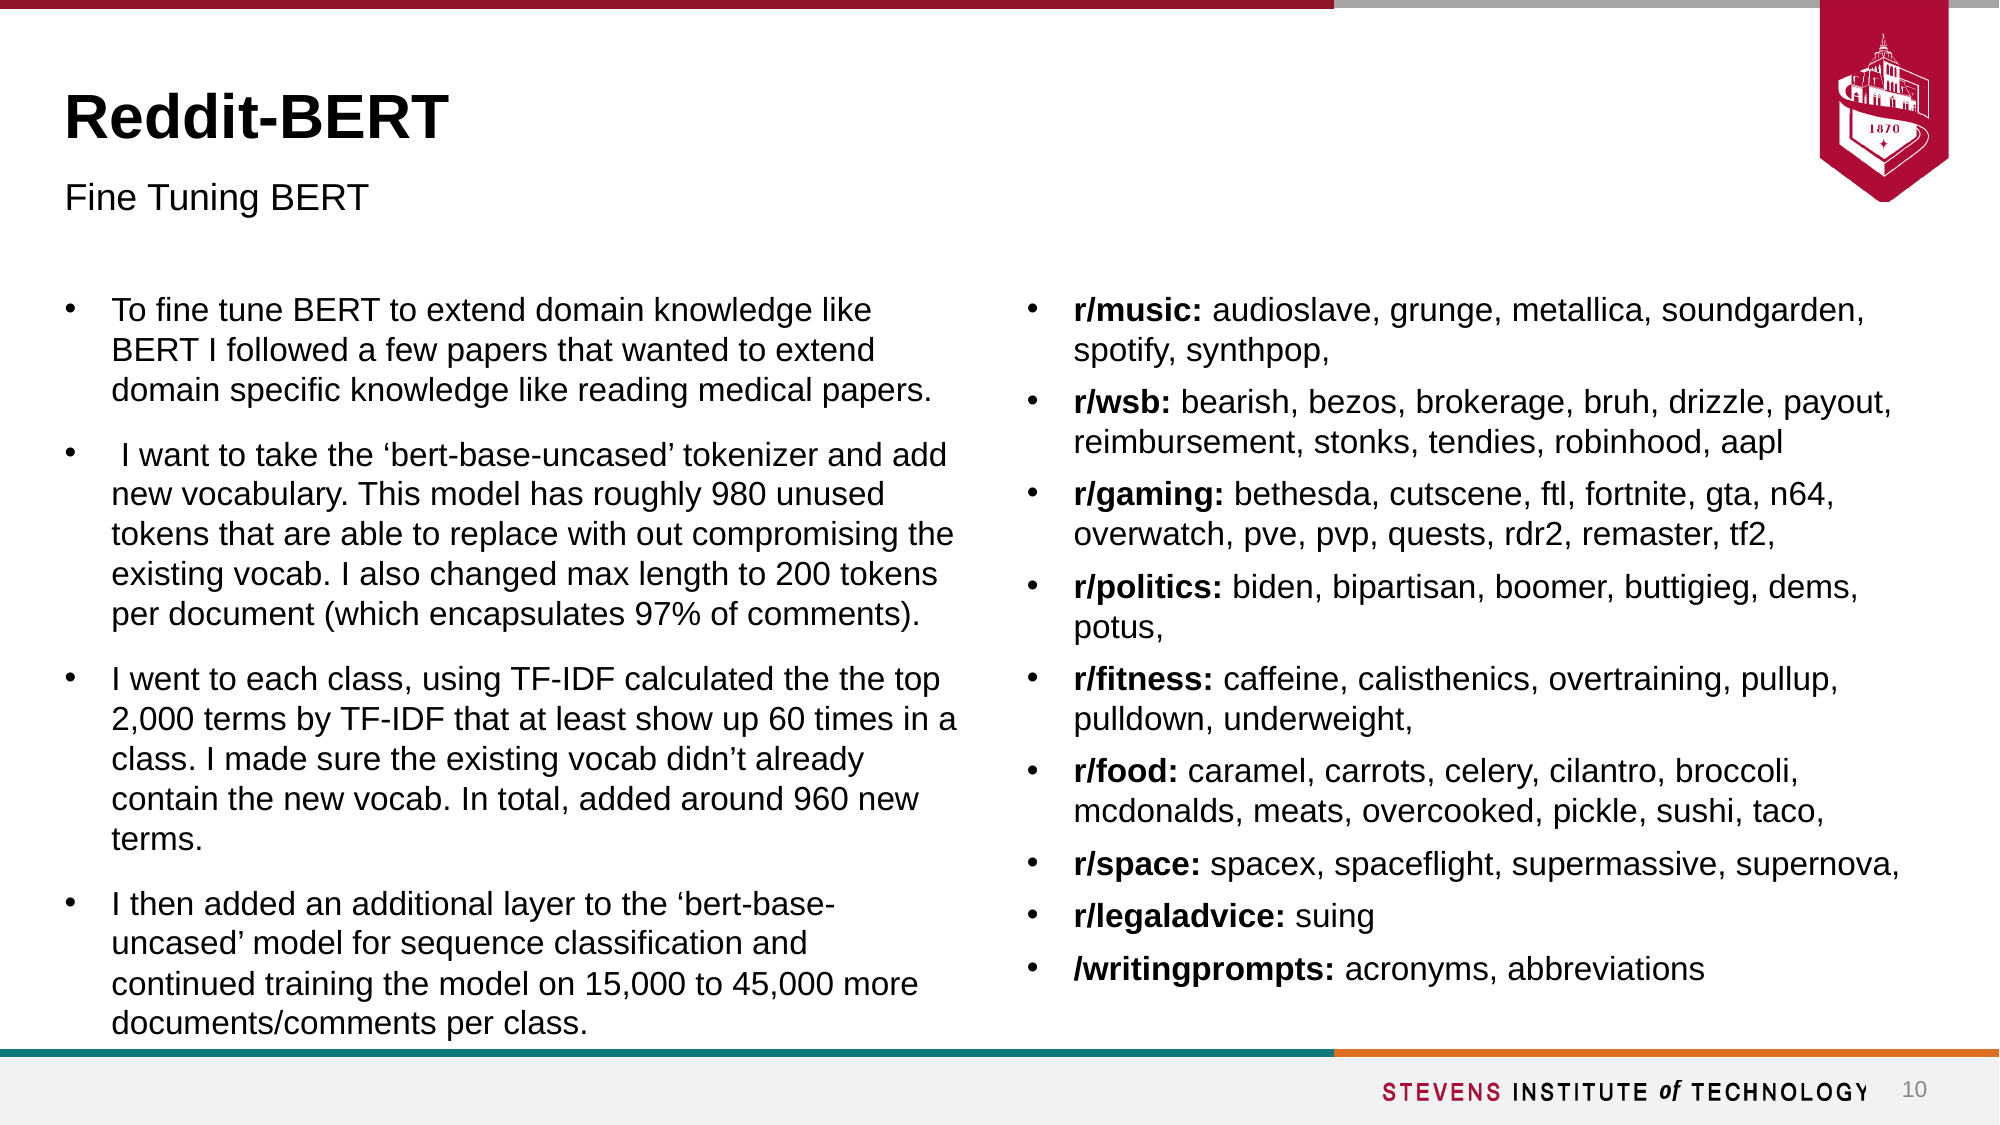

# Reddit-BERT
Fine Tuning BERT
To fine tune BERT to extend domain knowledge like BERT I followed a few papers that wanted to extend domain specific knowledge like reading medical papers.
 I want to take the ‘bert-base-uncased’ tokenizer and add new vocabulary. This model has roughly 980 unused tokens that are able to replace with out compromising the existing vocab. I also changed max length to 200 tokens per document (which encapsulates 97% of comments).
I went to each class, using TF-IDF calculated the the top 2,000 terms by TF-IDF that at least show up 60 times in a class. I made sure the existing vocab didn’t already contain the new vocab. In total, added around 960 new terms.
I then added an additional layer to the ‘bert-base-uncased’ model for sequence classification and continued training the model on 15,000 to 45,000 more documents/comments per class.
r/music: audioslave, grunge, metallica, soundgarden, spotify, synthpop,
r/wsb: bearish, bezos, brokerage, bruh, drizzle, payout, reimbursement, stonks, tendies, robinhood, aapl
r/gaming: bethesda, cutscene, ftl, fortnite, gta, n64, overwatch, pve, pvp, quests, rdr2, remaster, tf2,
r/politics: biden, bipartisan, boomer, buttigieg, dems, potus,
r/fitness: caffeine, calisthenics, overtraining, pullup, pulldown, underweight,
r/food: caramel, carrots, celery, cilantro, broccoli, mcdonalds, meats, overcooked, pickle, sushi, taco,
r/space: spacex, spaceflight, supermassive, supernova,
r/legaladvice: suing
/writingprompts: acronyms, abbreviations
10